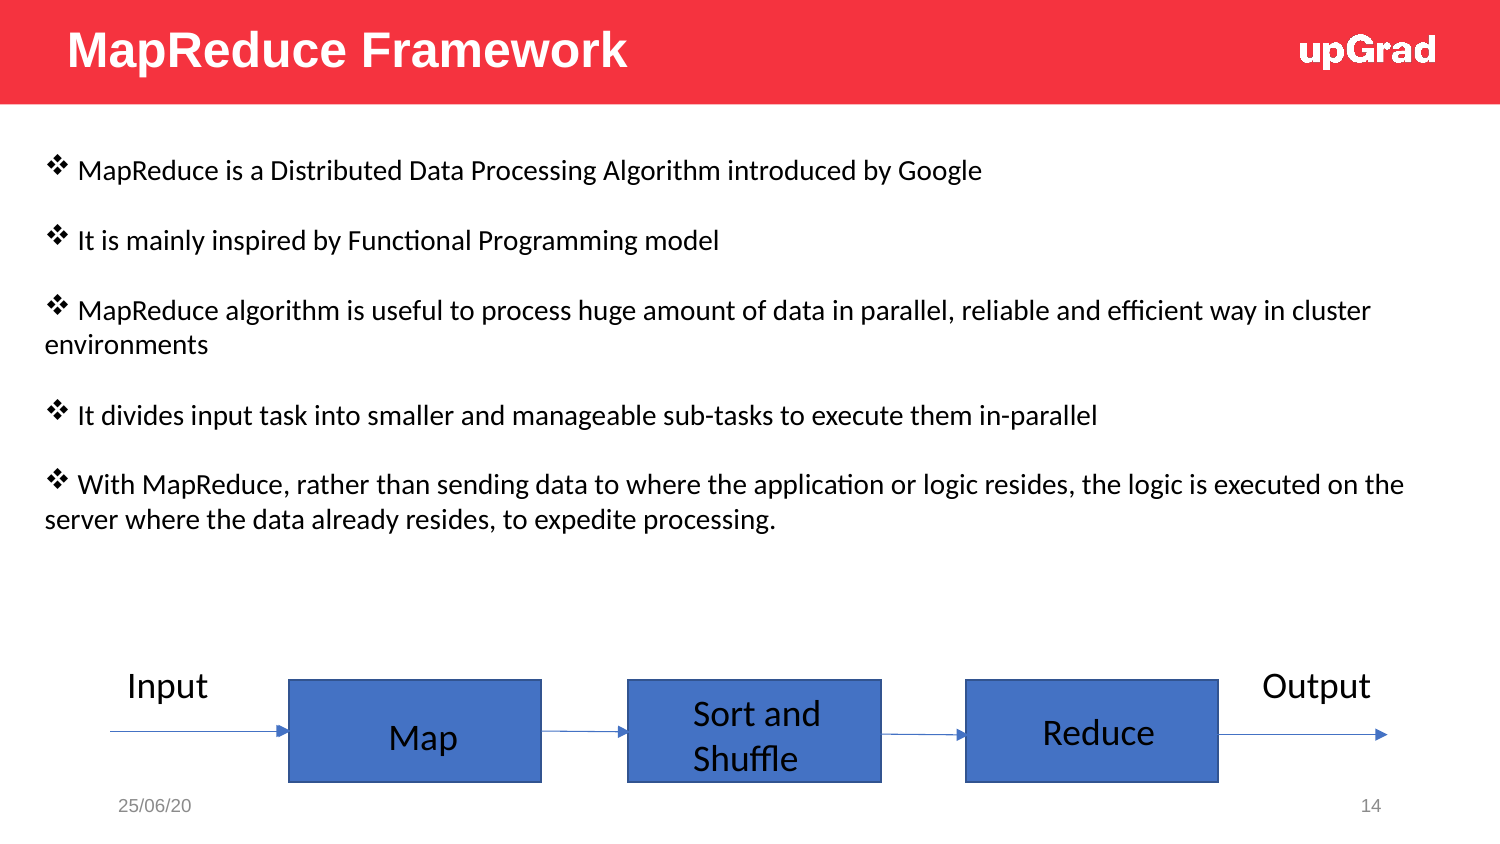

# MapReduce Framework

 MapReduce is a Distributed Data Processing Algorithm introduced by Google

 It is mainly inspired by Functional Programming model

 MapReduce algorithm is useful to process huge amount of data in parallel, reliable and efficient way in cluster environments

 It divides input task into smaller and manageable sub-tasks to execute them in-parallel

 With MapReduce, rather than sending data to where the application or logic resides, the logic is executed on the server where the data already resides, to expedite processing.

Input
Output

Sort and Shuffle
Reduce
Map
25/06/20
14